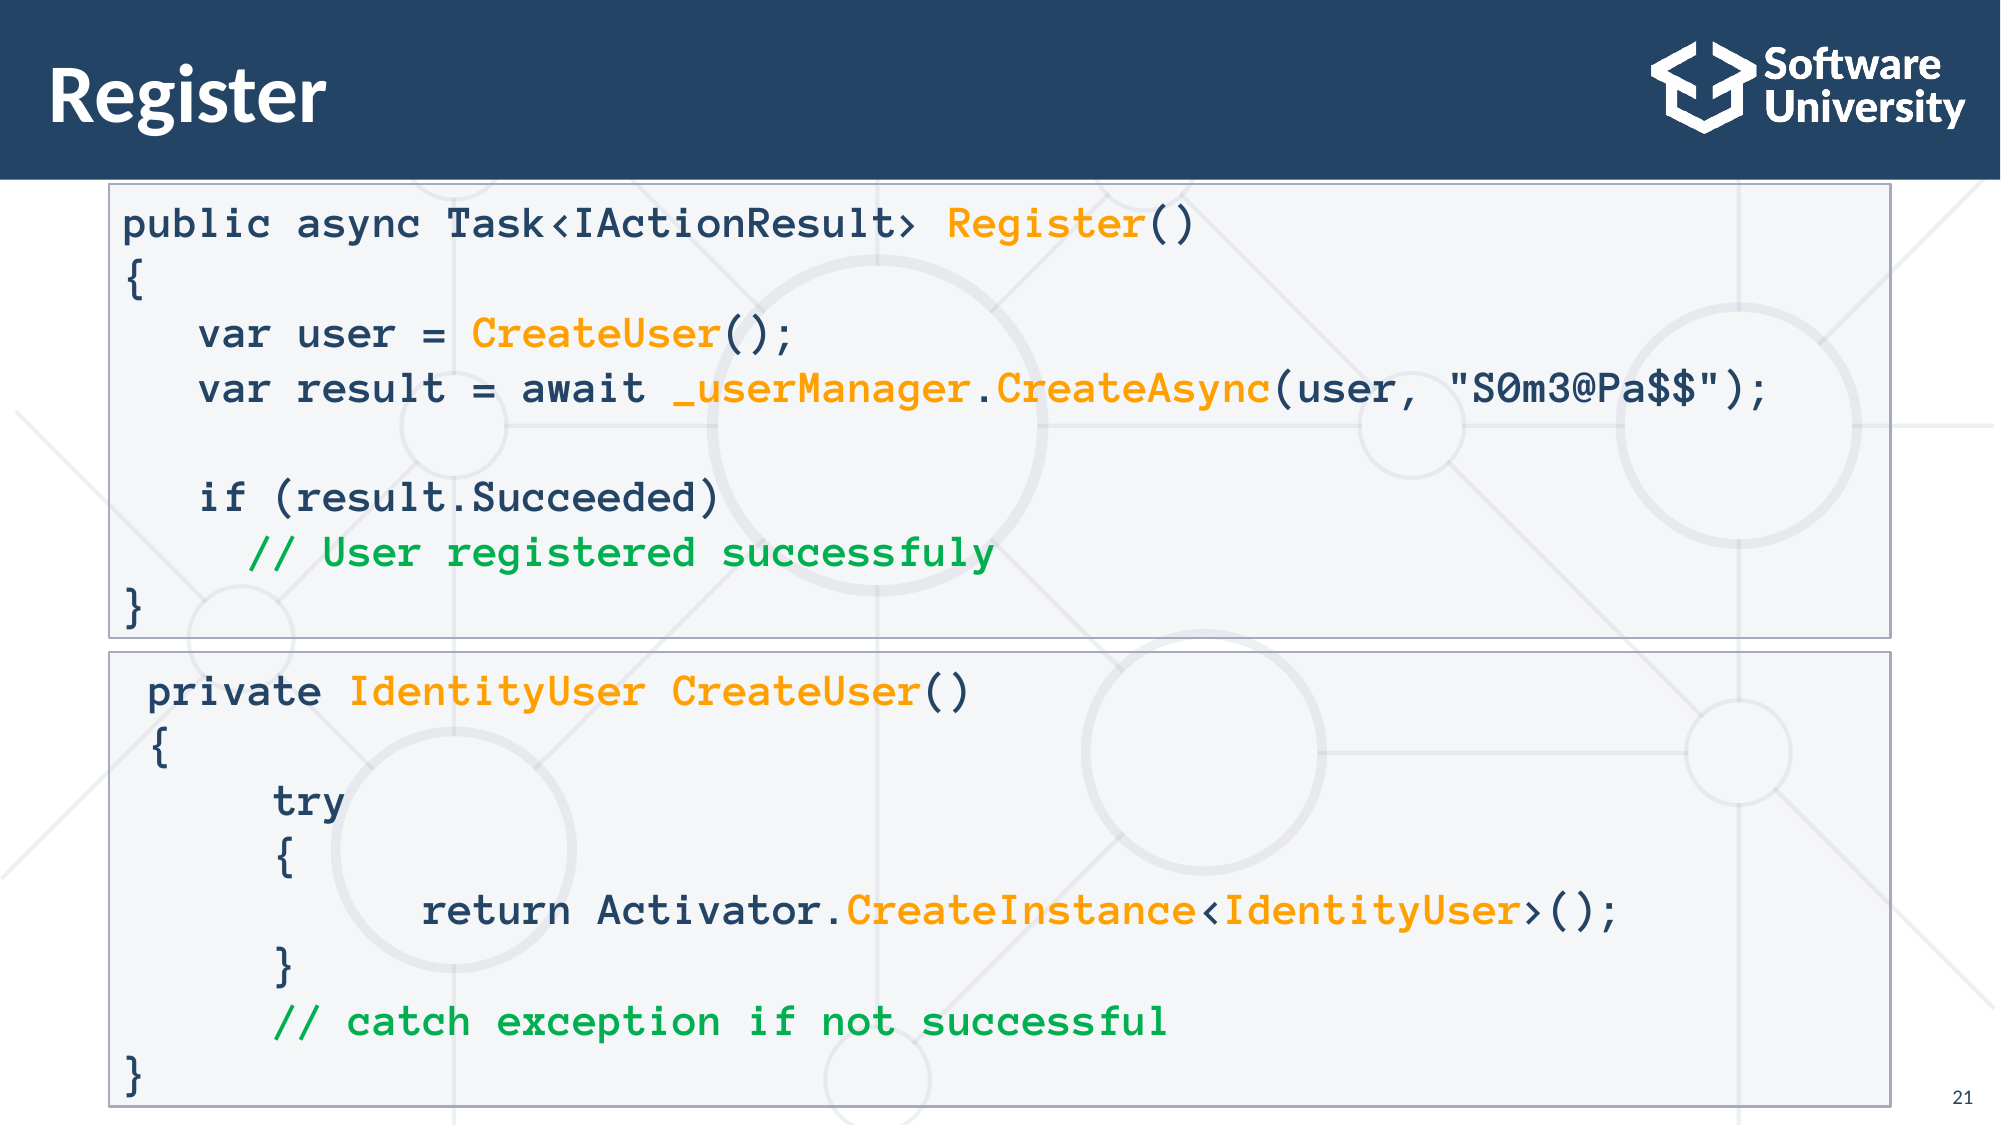

# Register
public async Task<IActionResult> Register()
{
   var user = CreateUser();
   var result = await _userManager.CreateAsync(user, "S0m3@Pa$$");

   if (result.Succeeded)
     // User registered successfuly
}
 private IdentityUser CreateUser()
 {
	try
      {
		return Activator.CreateInstance<IdentityUser>();
	}
	// catch exception if not successful
}
21